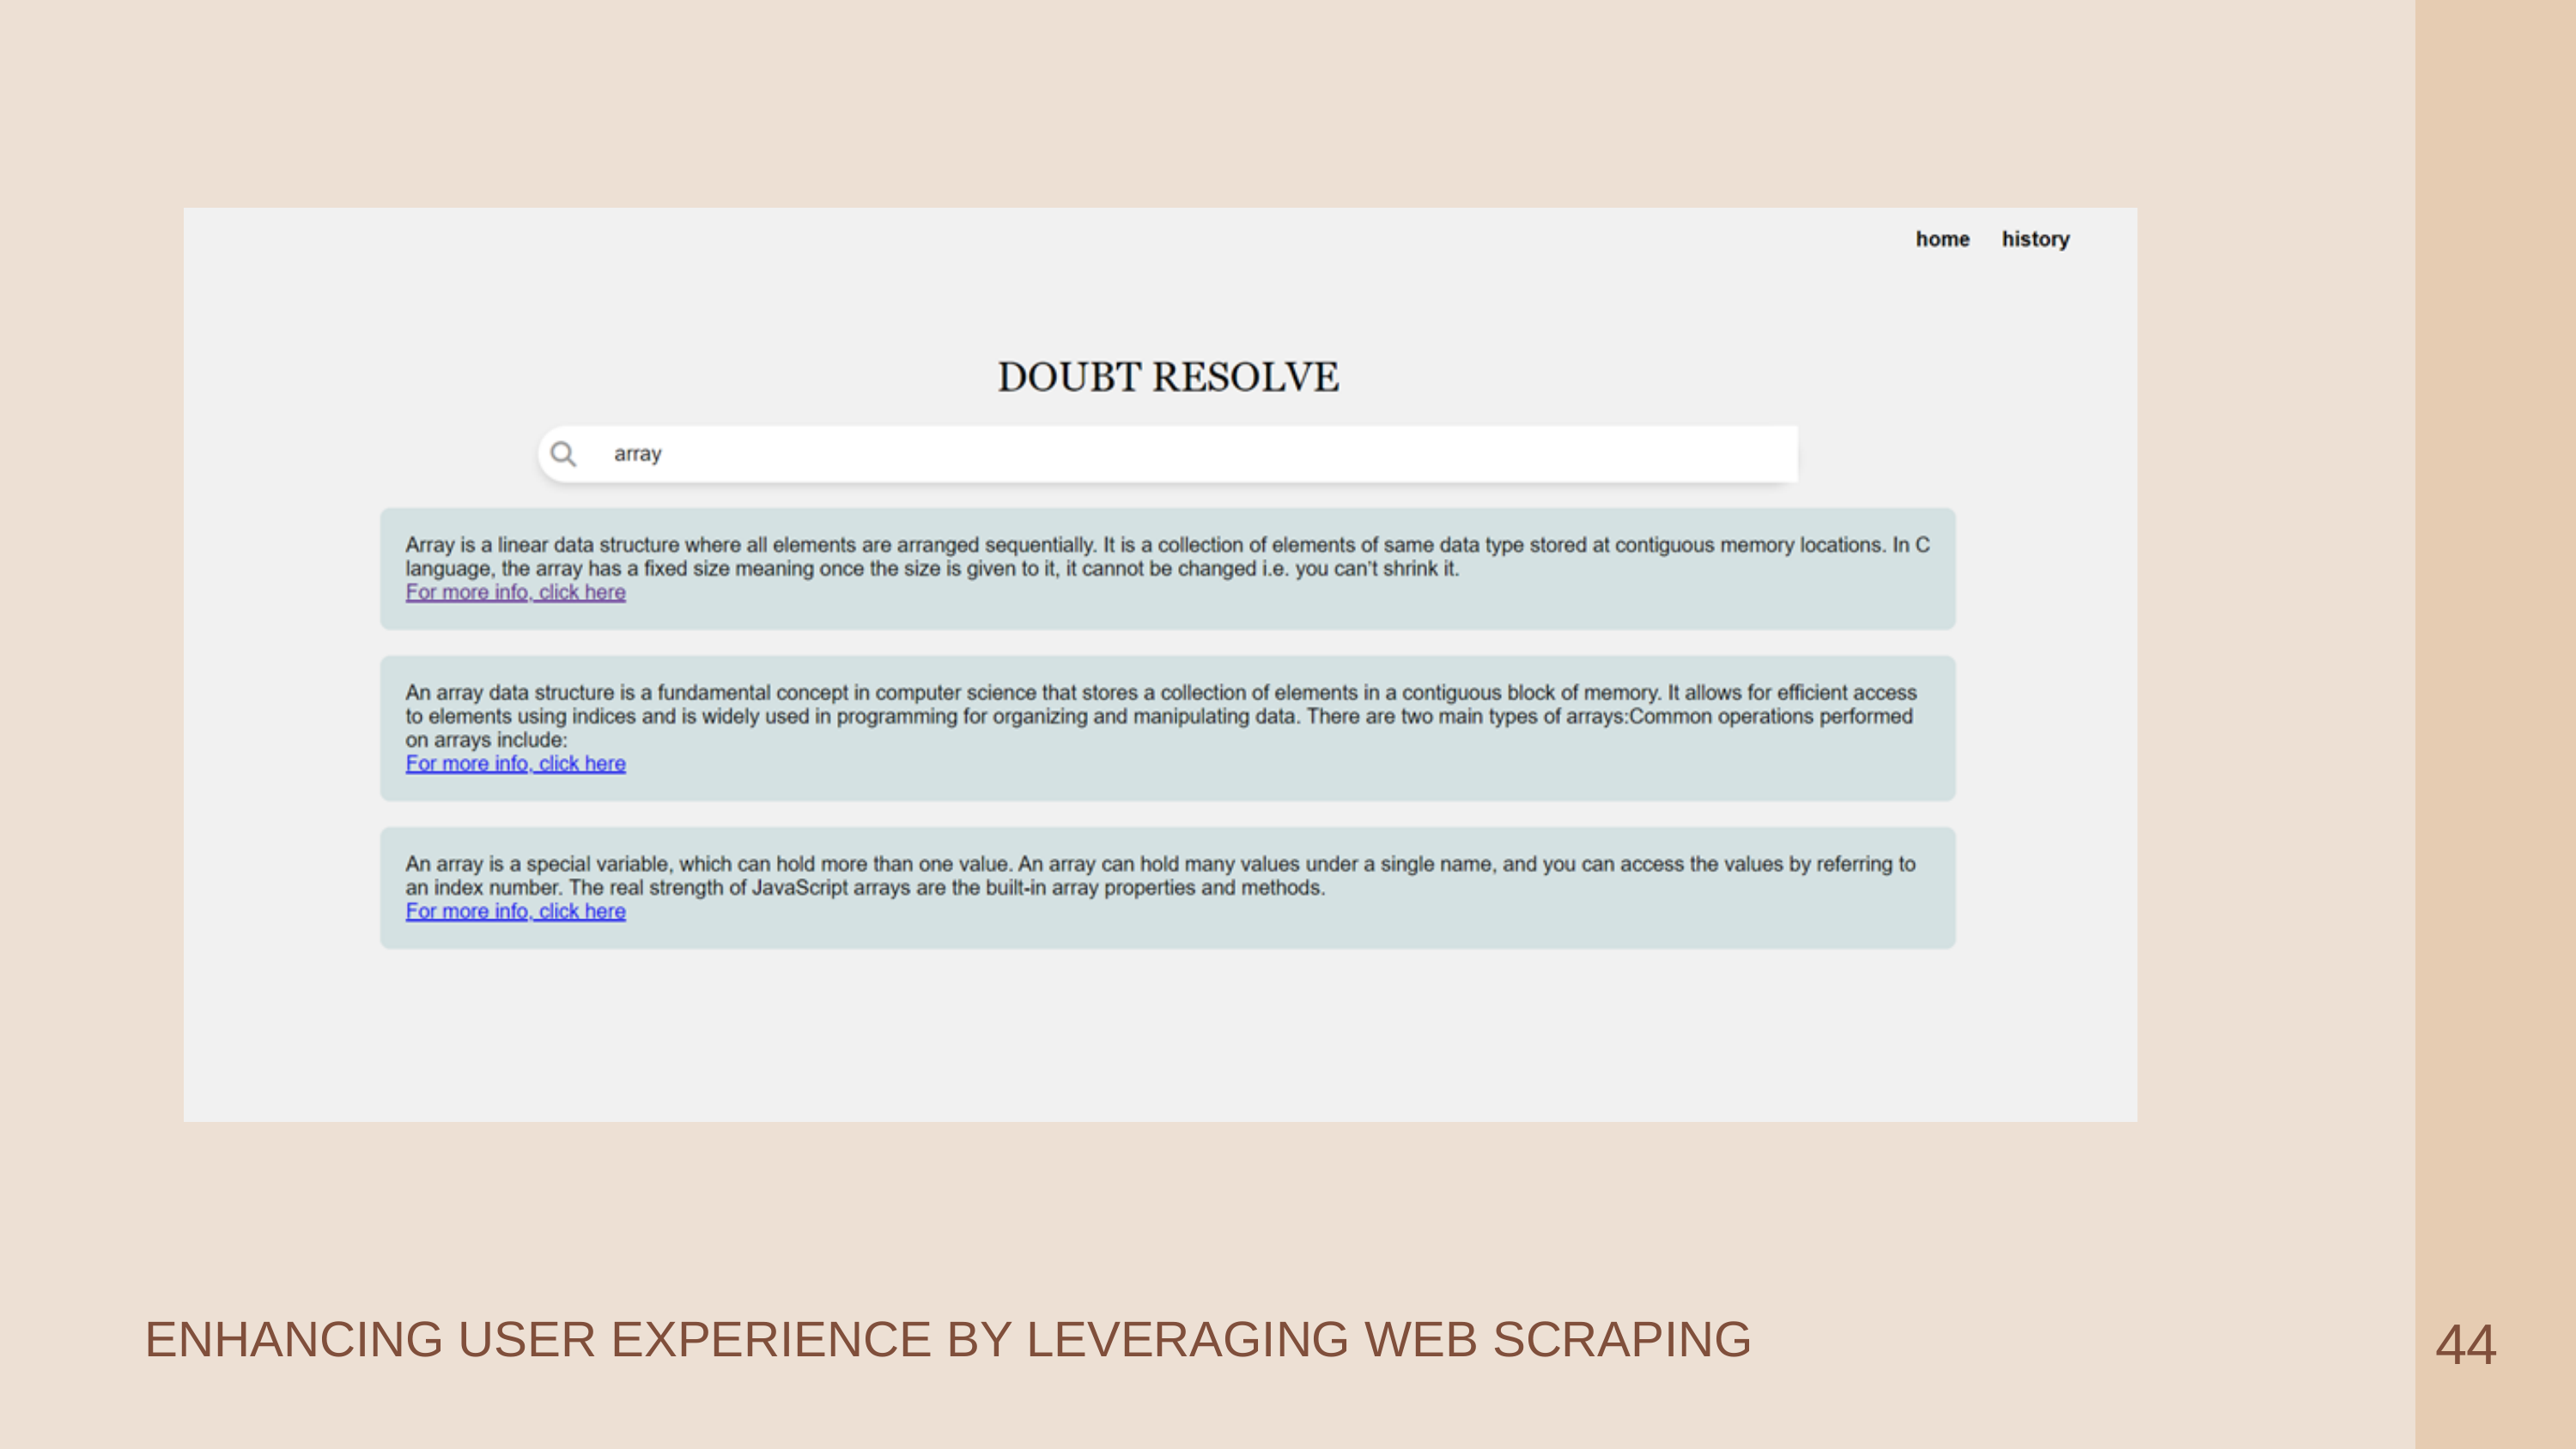

44
ENHANCING USER EXPERIENCE BY LEVERAGING WEB SCRAPING